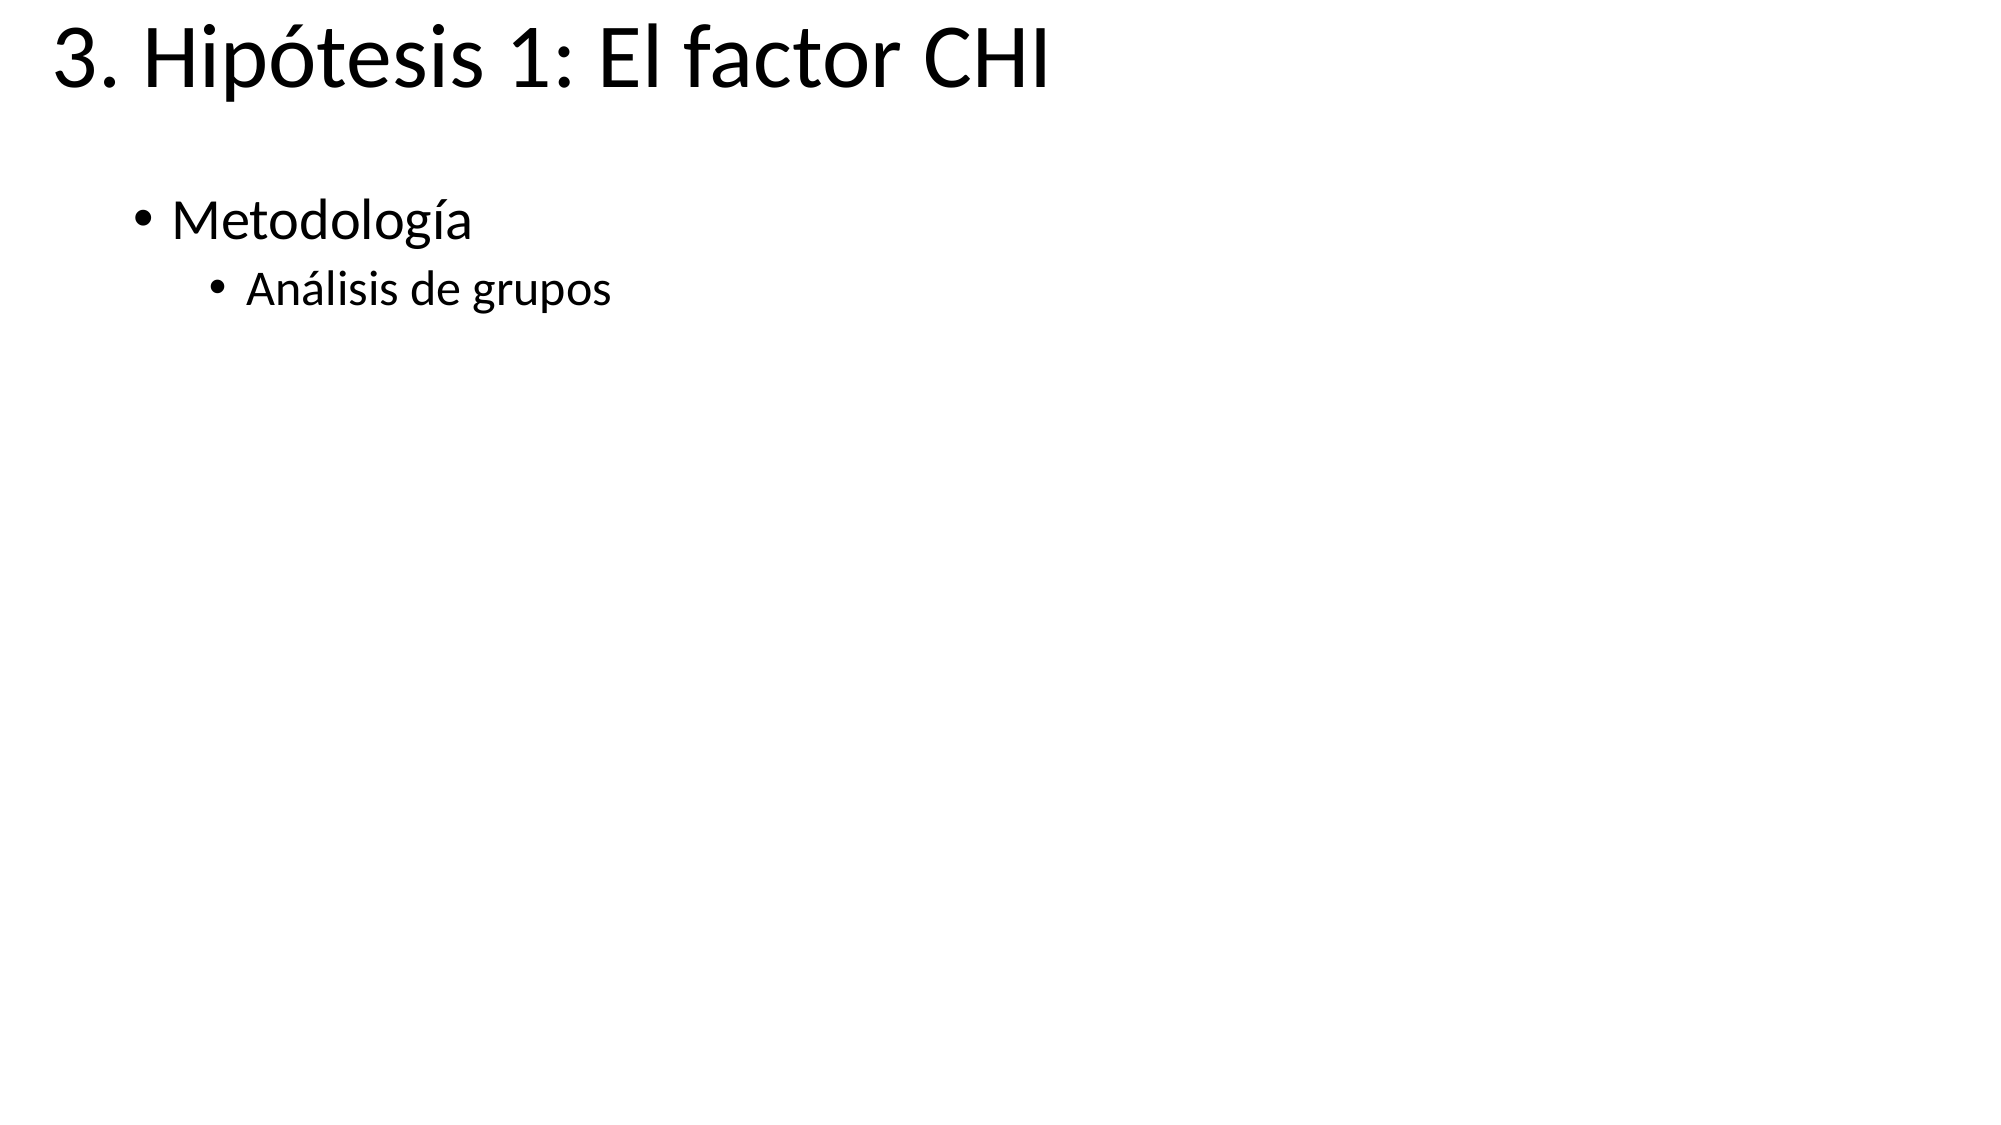

# 3. Hipótesis 1: El factor CHI
Metodología
Análisis de grupos